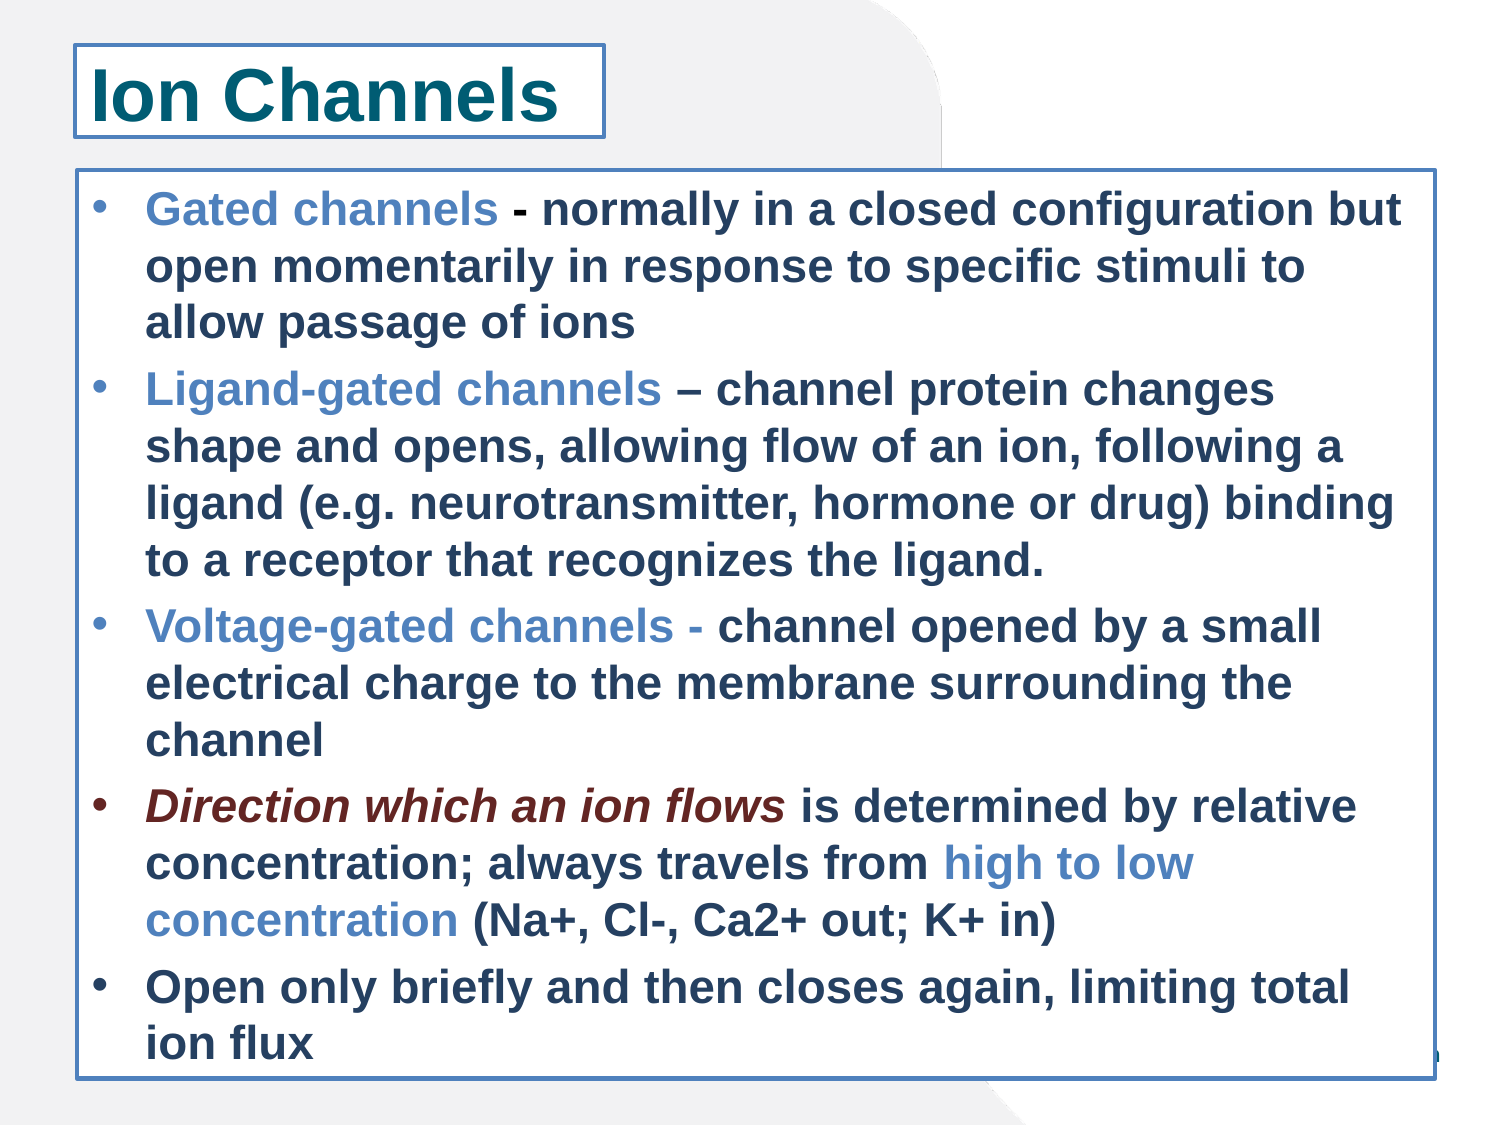

Ion Channels
Gated channels - normally in a closed configuration but open momentarily in response to specific stimuli to allow passage of ions
Ligand-gated channels – channel protein changes shape and opens, allowing flow of an ion, following a ligand (e.g. neurotransmitter, hormone or drug) binding to a receptor that recognizes the ligand.
Voltage-gated channels - channel opened by a small electrical charge to the membrane surrounding the channel
Direction which an ion flows is determined by relative concentration; always travels from high to low concentration (Na+, Cl-, Ca2+ out; K+ in)
Open only briefly and then closes again, limiting total ion flux